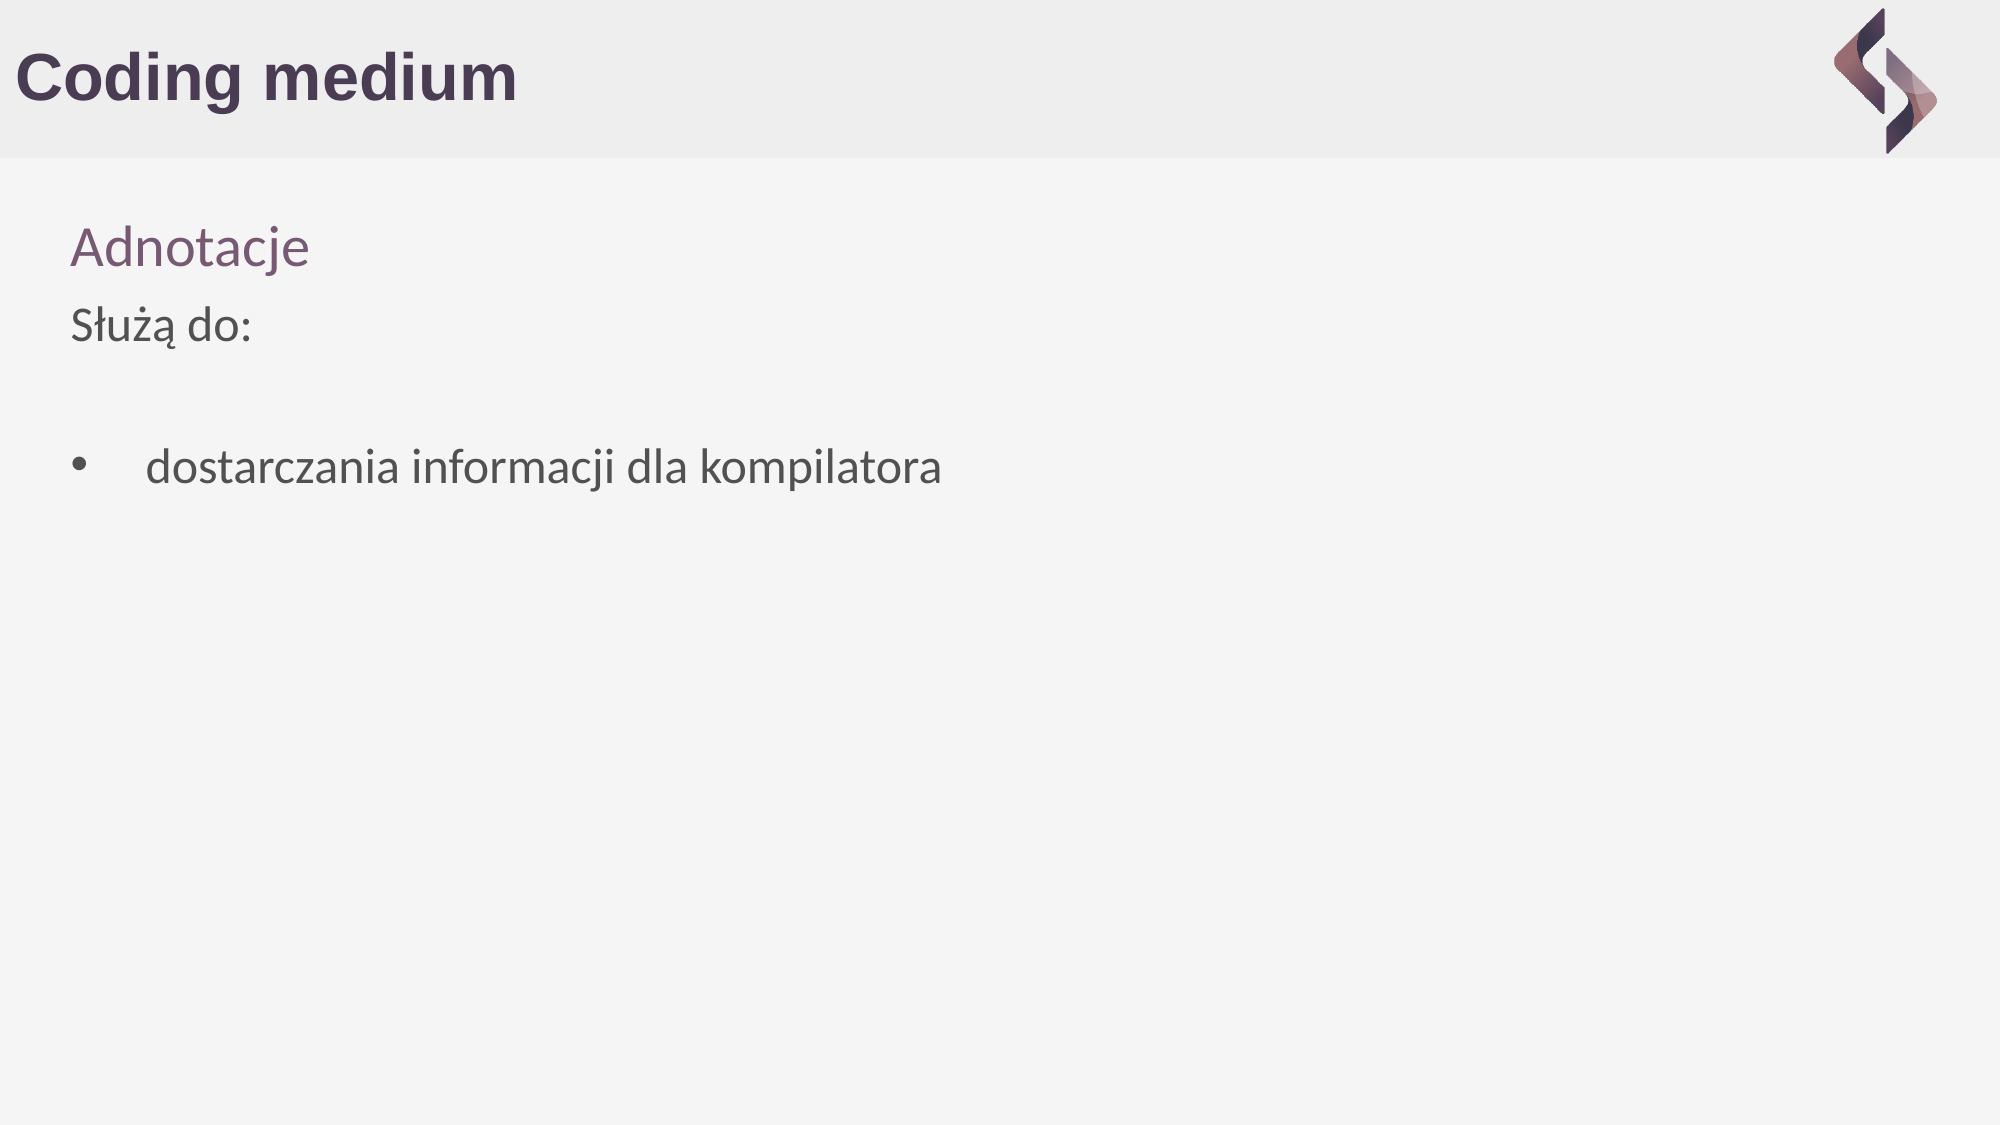

# Coding medium
Adnotacje
Służą do:
dostarczania informacji dla kompilatora